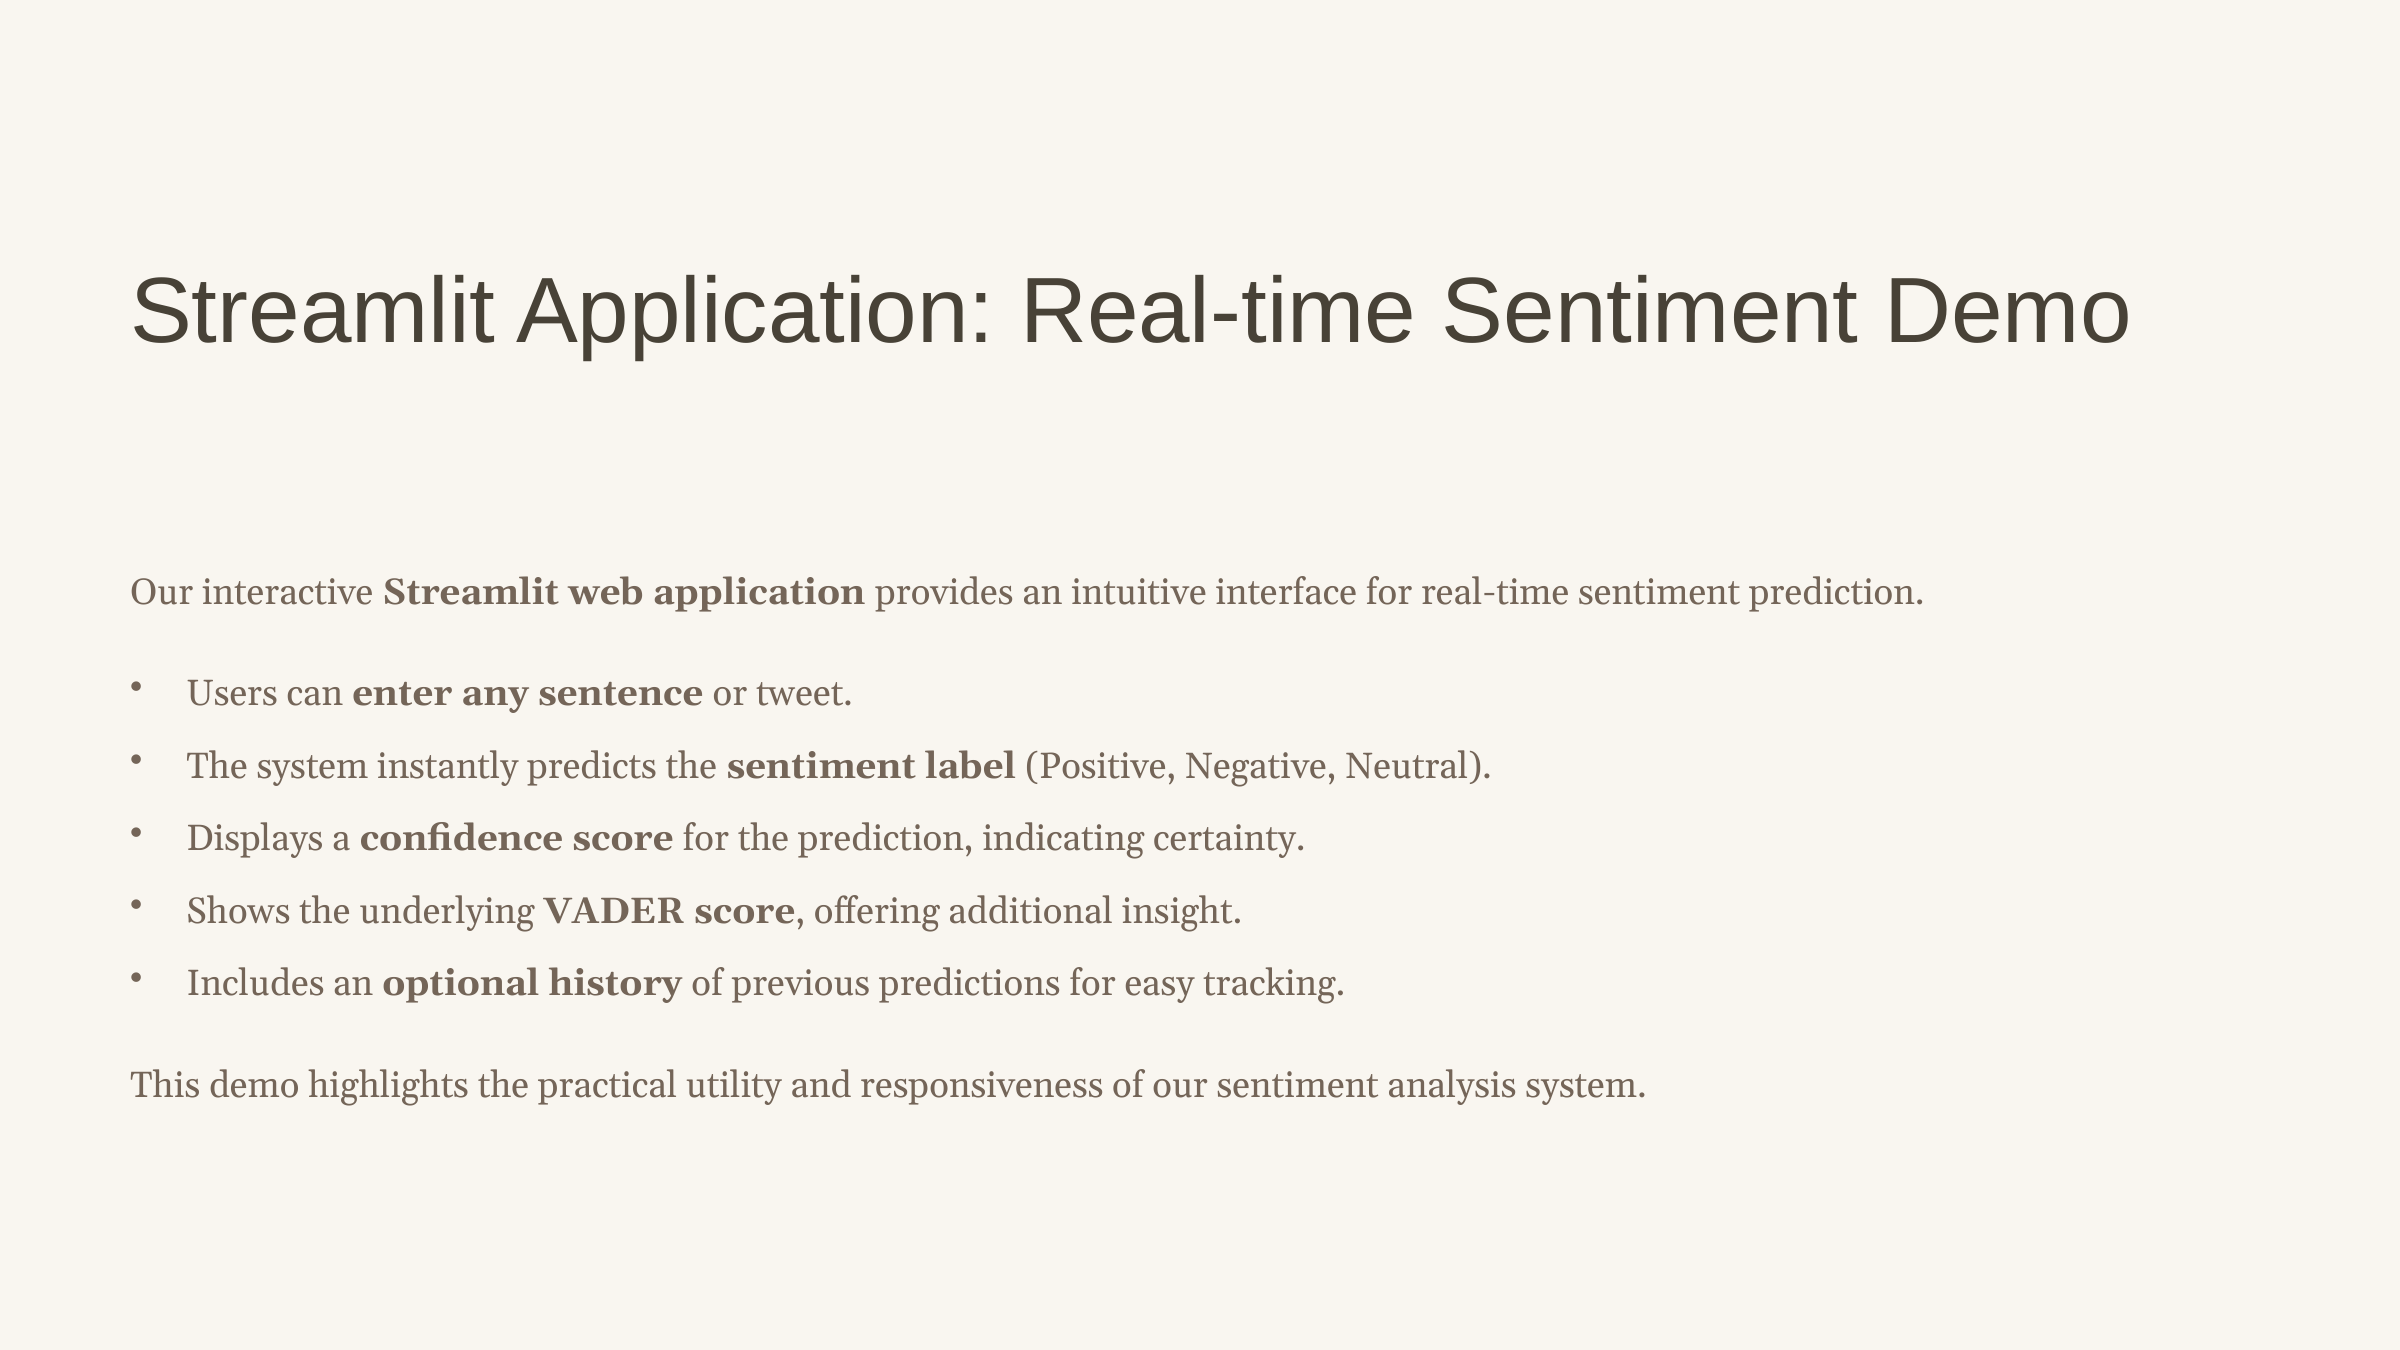

Streamlit Application: Real-time Sentiment Demo
Our interactive Streamlit web application provides an intuitive interface for real-time sentiment prediction.
Users can enter any sentence or tweet.
The system instantly predicts the sentiment label (Positive, Negative, Neutral).
Displays a confidence score for the prediction, indicating certainty.
Shows the underlying VADER score, offering additional insight.
Includes an optional history of previous predictions for easy tracking.
This demo highlights the practical utility and responsiveness of our sentiment analysis system.